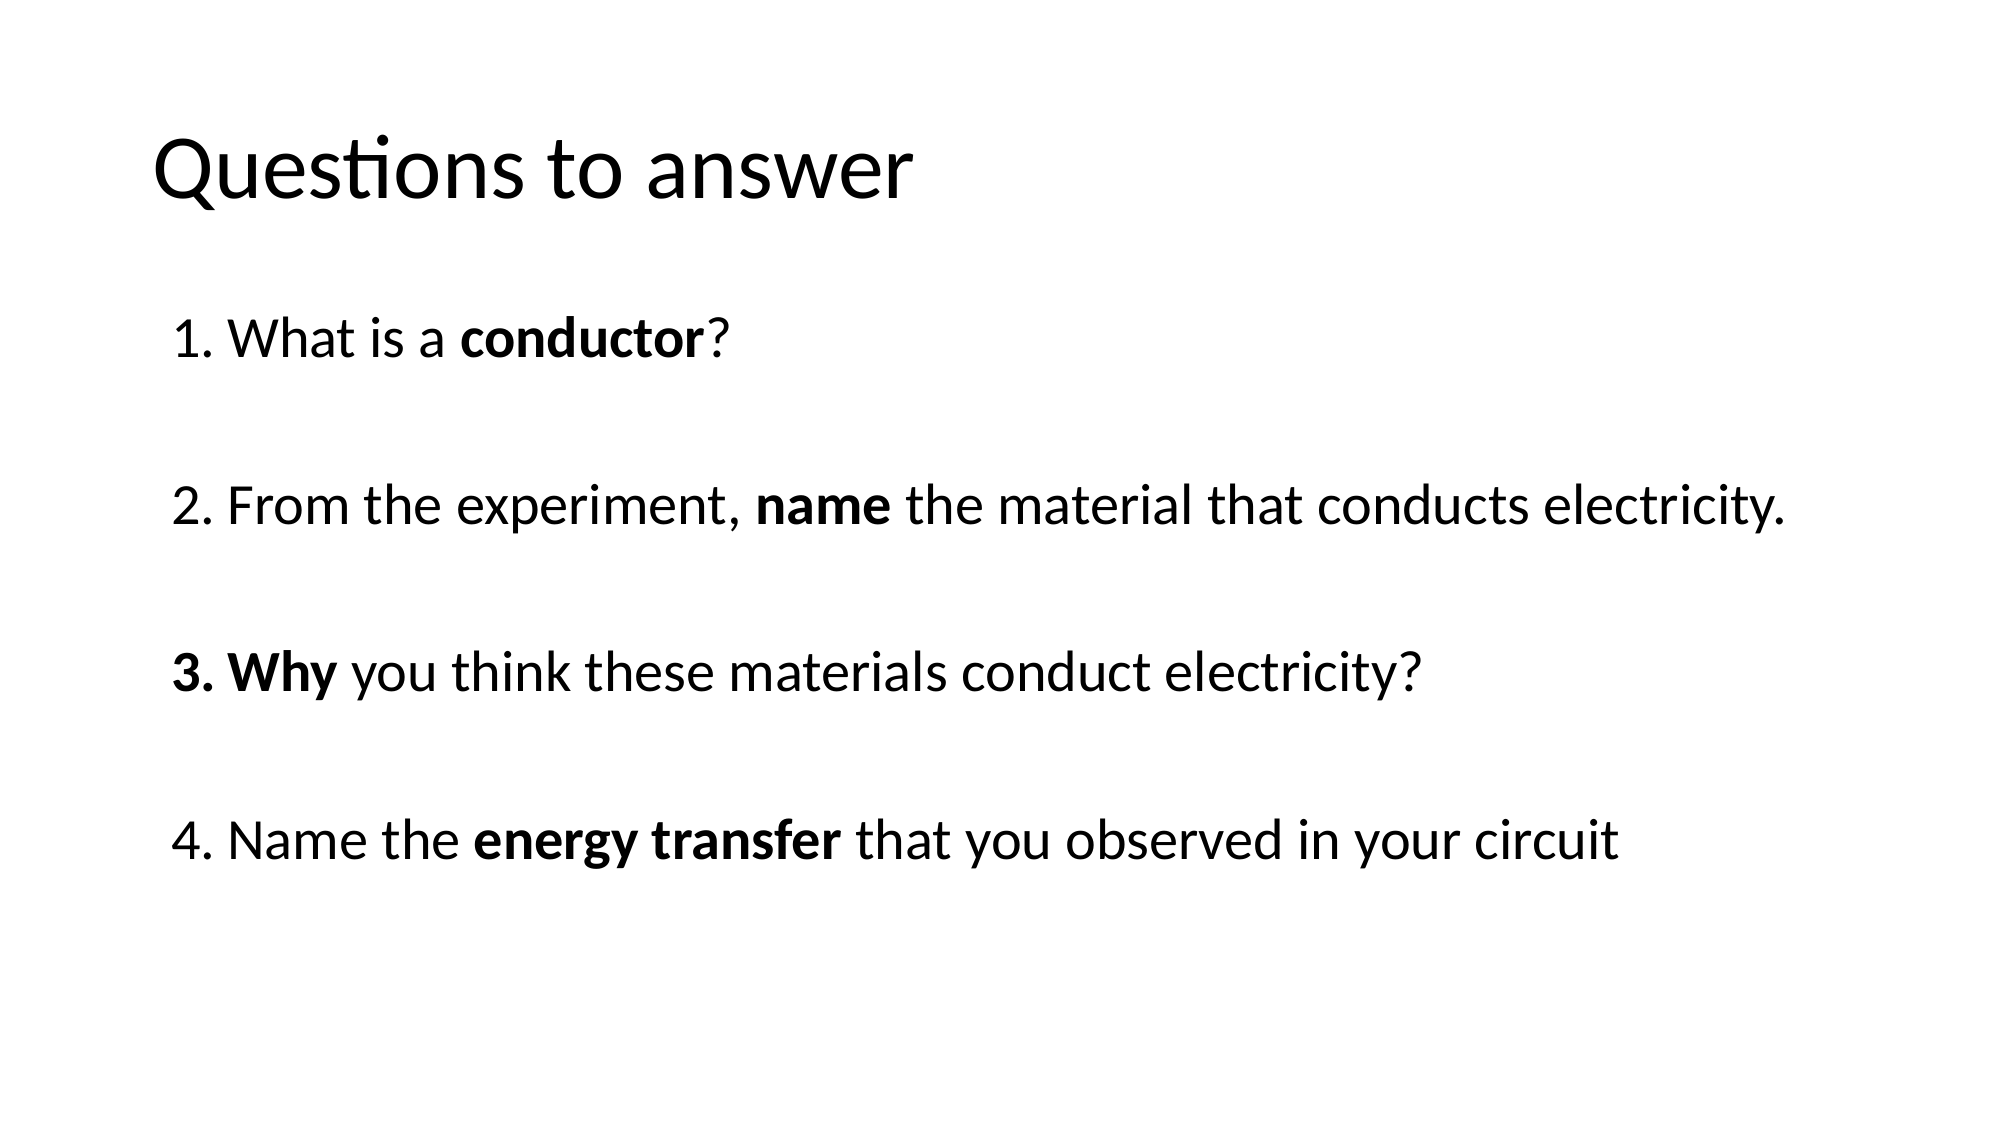

# Questions to answer
What is a conductor?

From the experiment, name the material that conducts electricity.

Why you think these materials conduct electricity?

Name the energy transfer that you observed in your circuit